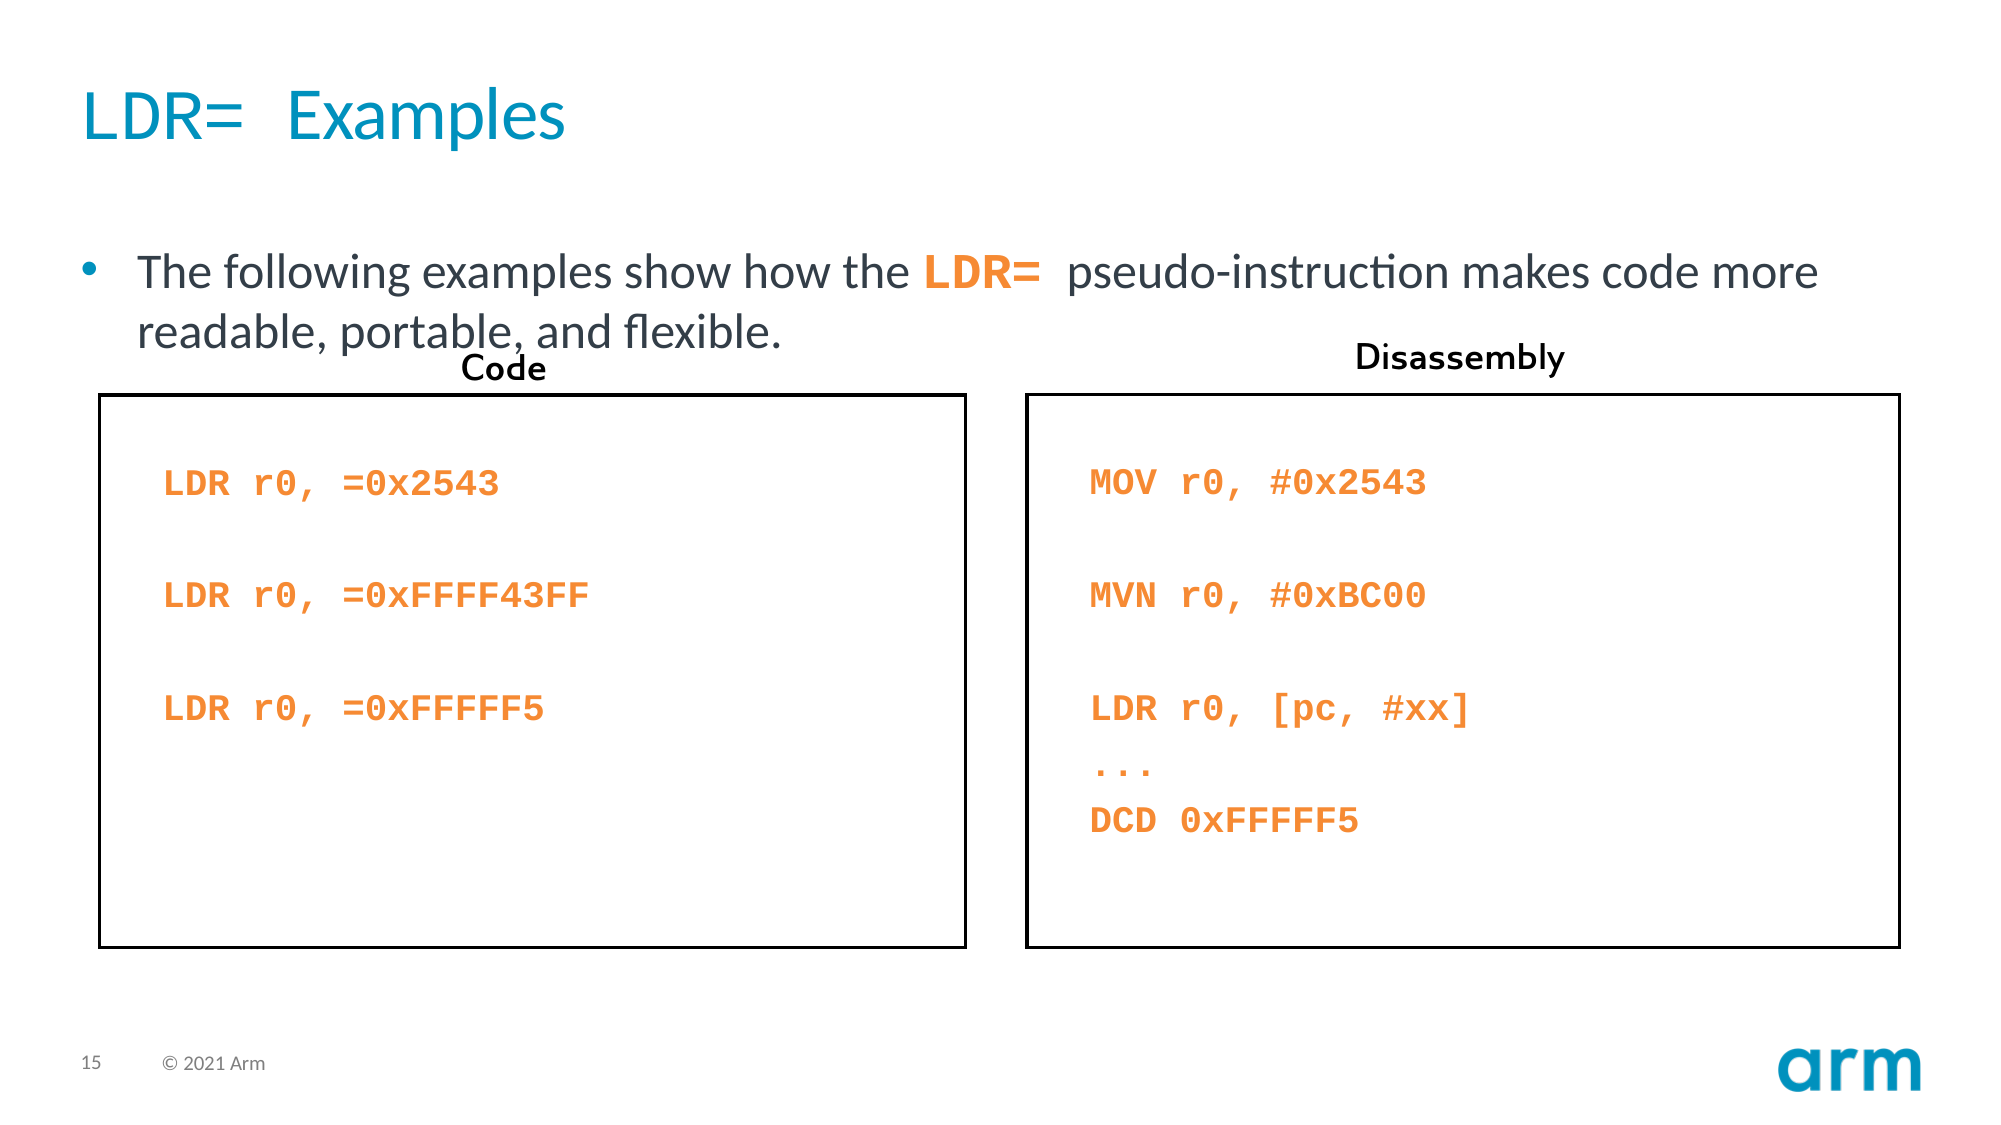

# LDR= Examples
The following examples show how the LDR= pseudo-instruction makes code more readable, portable, and flexible.
Disassembly
Code

	MOV r0, #0x2543

	MVN r0, #0xBC00

	LDR r0, [pc, #xx]
	...
	DCD 0xFFFFF5

	LDR r0, =0x2543

	LDR r0, =0xFFFF43FF

	LDR r0, =0xFFFFF5